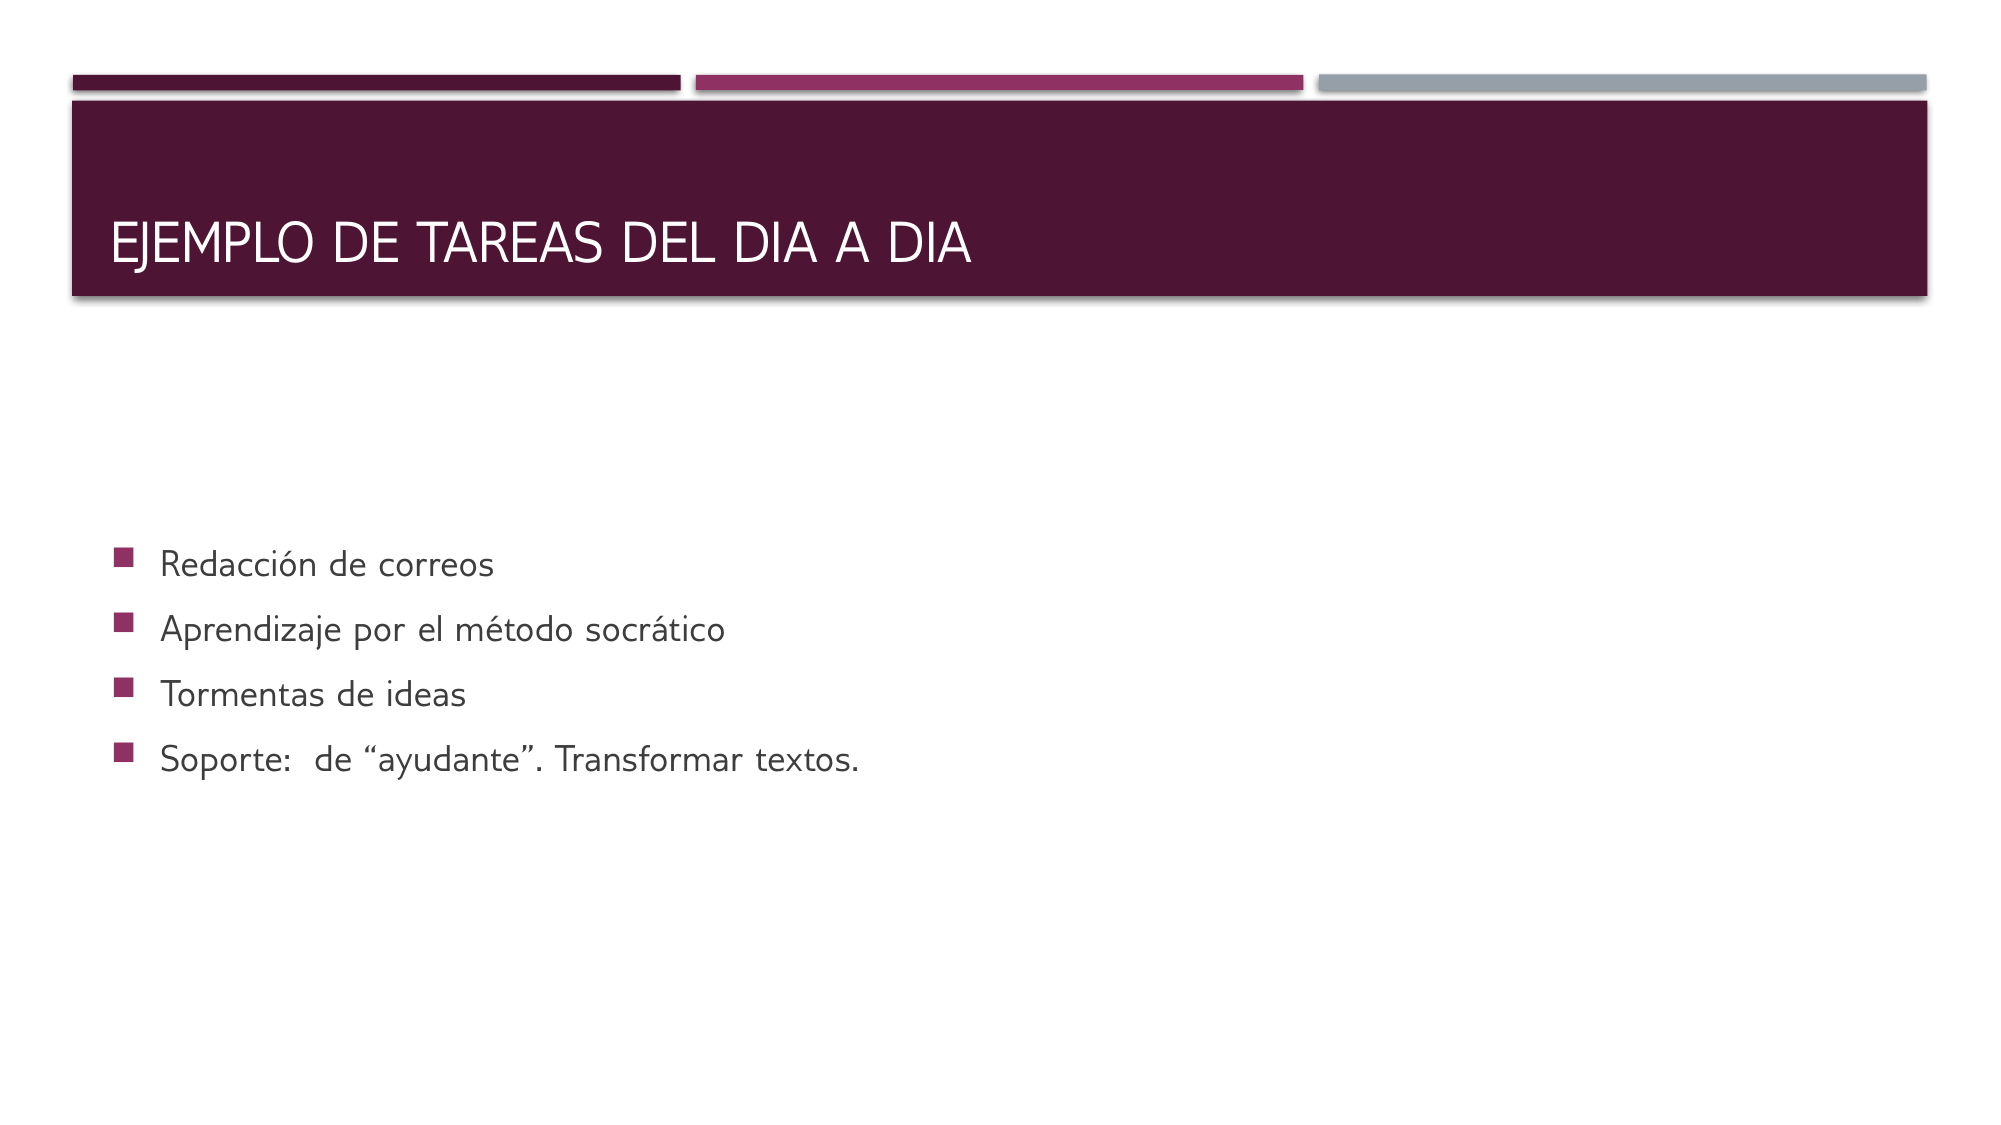

# Ejemplo de tareas del DIA a DIA
Redacción de correos
Aprendizaje por el método socrático
Tormentas de ideas
Soporte:  de “ayudante”. Transformar textos.